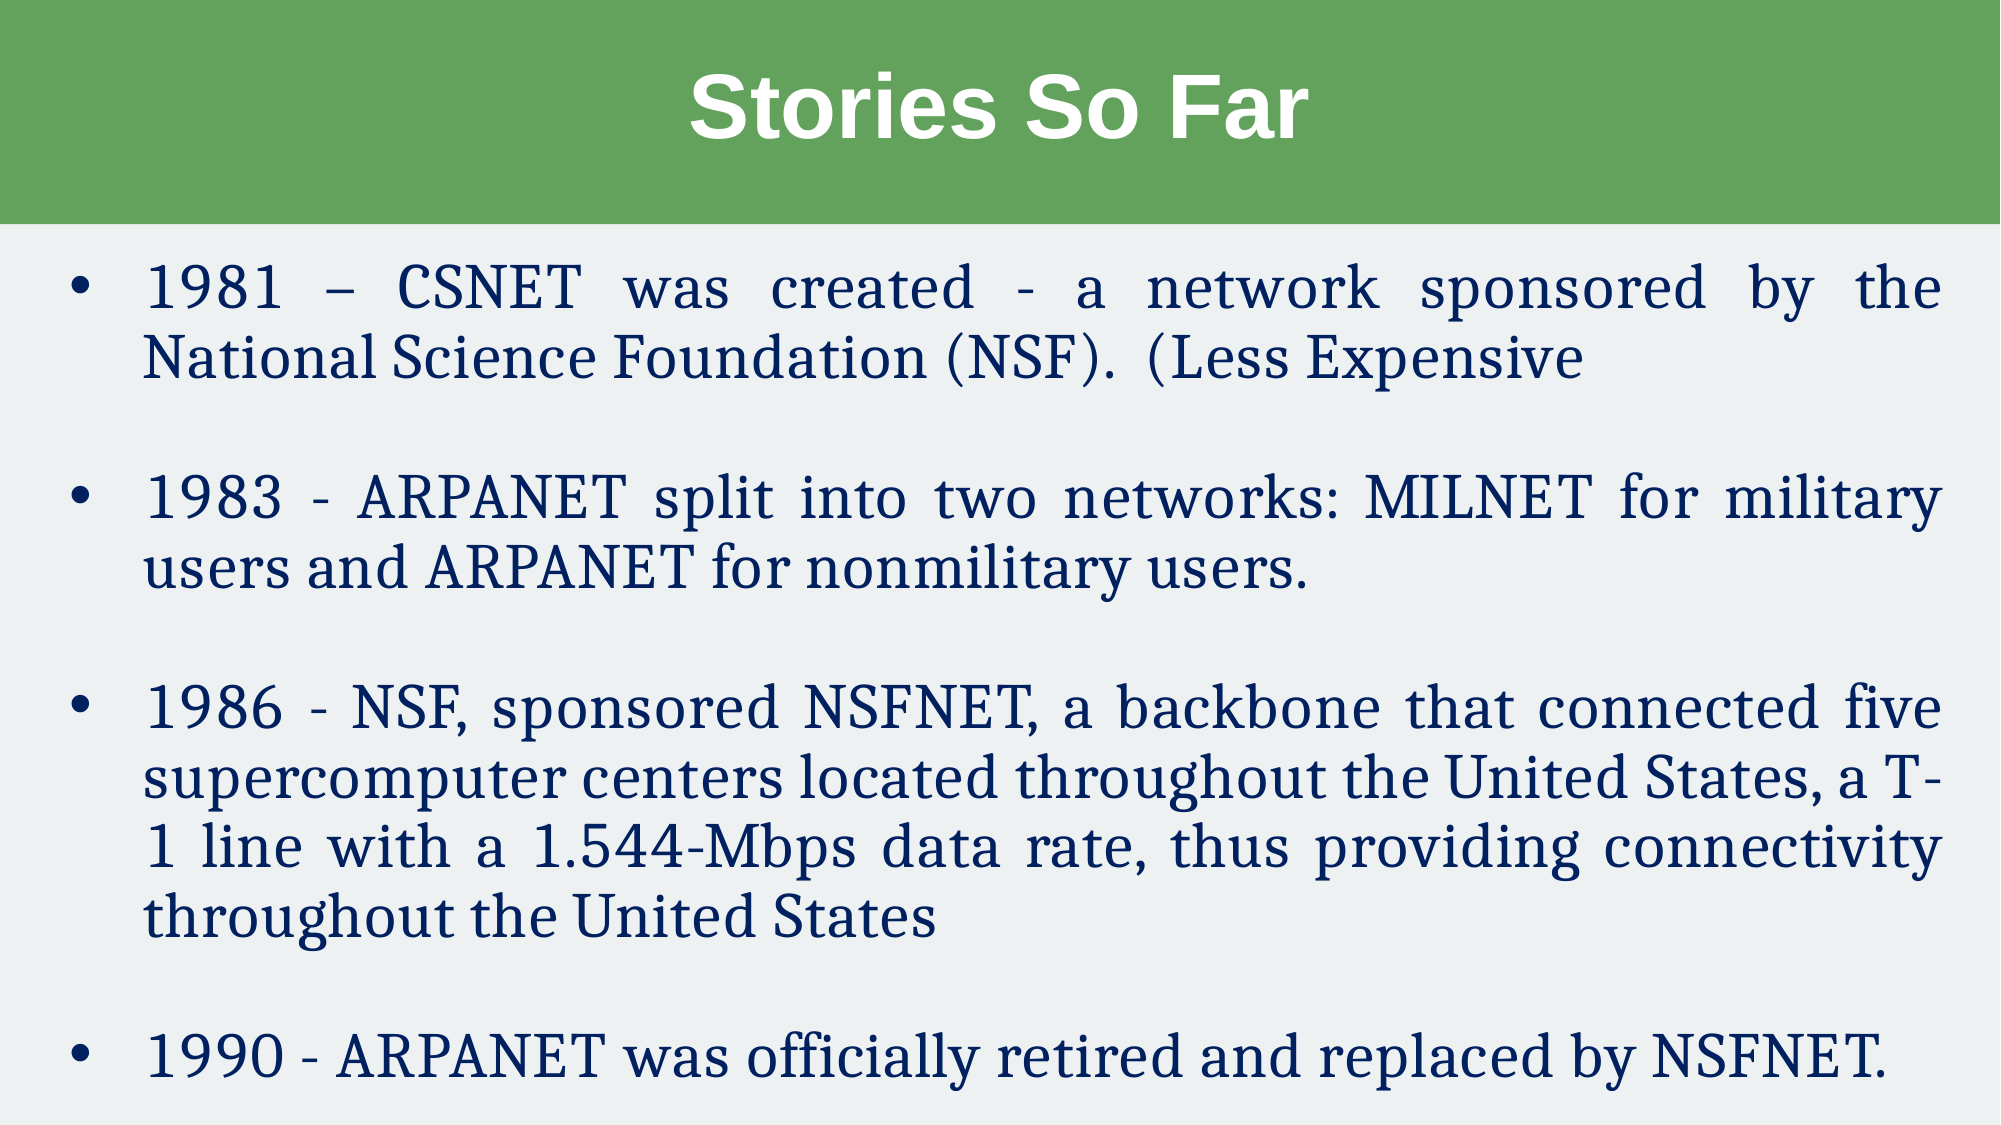

# Stories So Far
1981 – CSNET was created - a network sponsored by the National Science Foundation (NSF).  (Less Expensive

1983 - ARPANET split into two networks: MILNET for military users and ARPANET for nonmilitary users.

1986 - NSF, sponsored NSFNET, a backbone that connected five supercomputer centers located throughout the United States, a T-1 line with a 1.544-Mbps data rate, thus providing connectivity throughout the United States

1990 - ARPANET was officially retired and replaced by NSFNET.